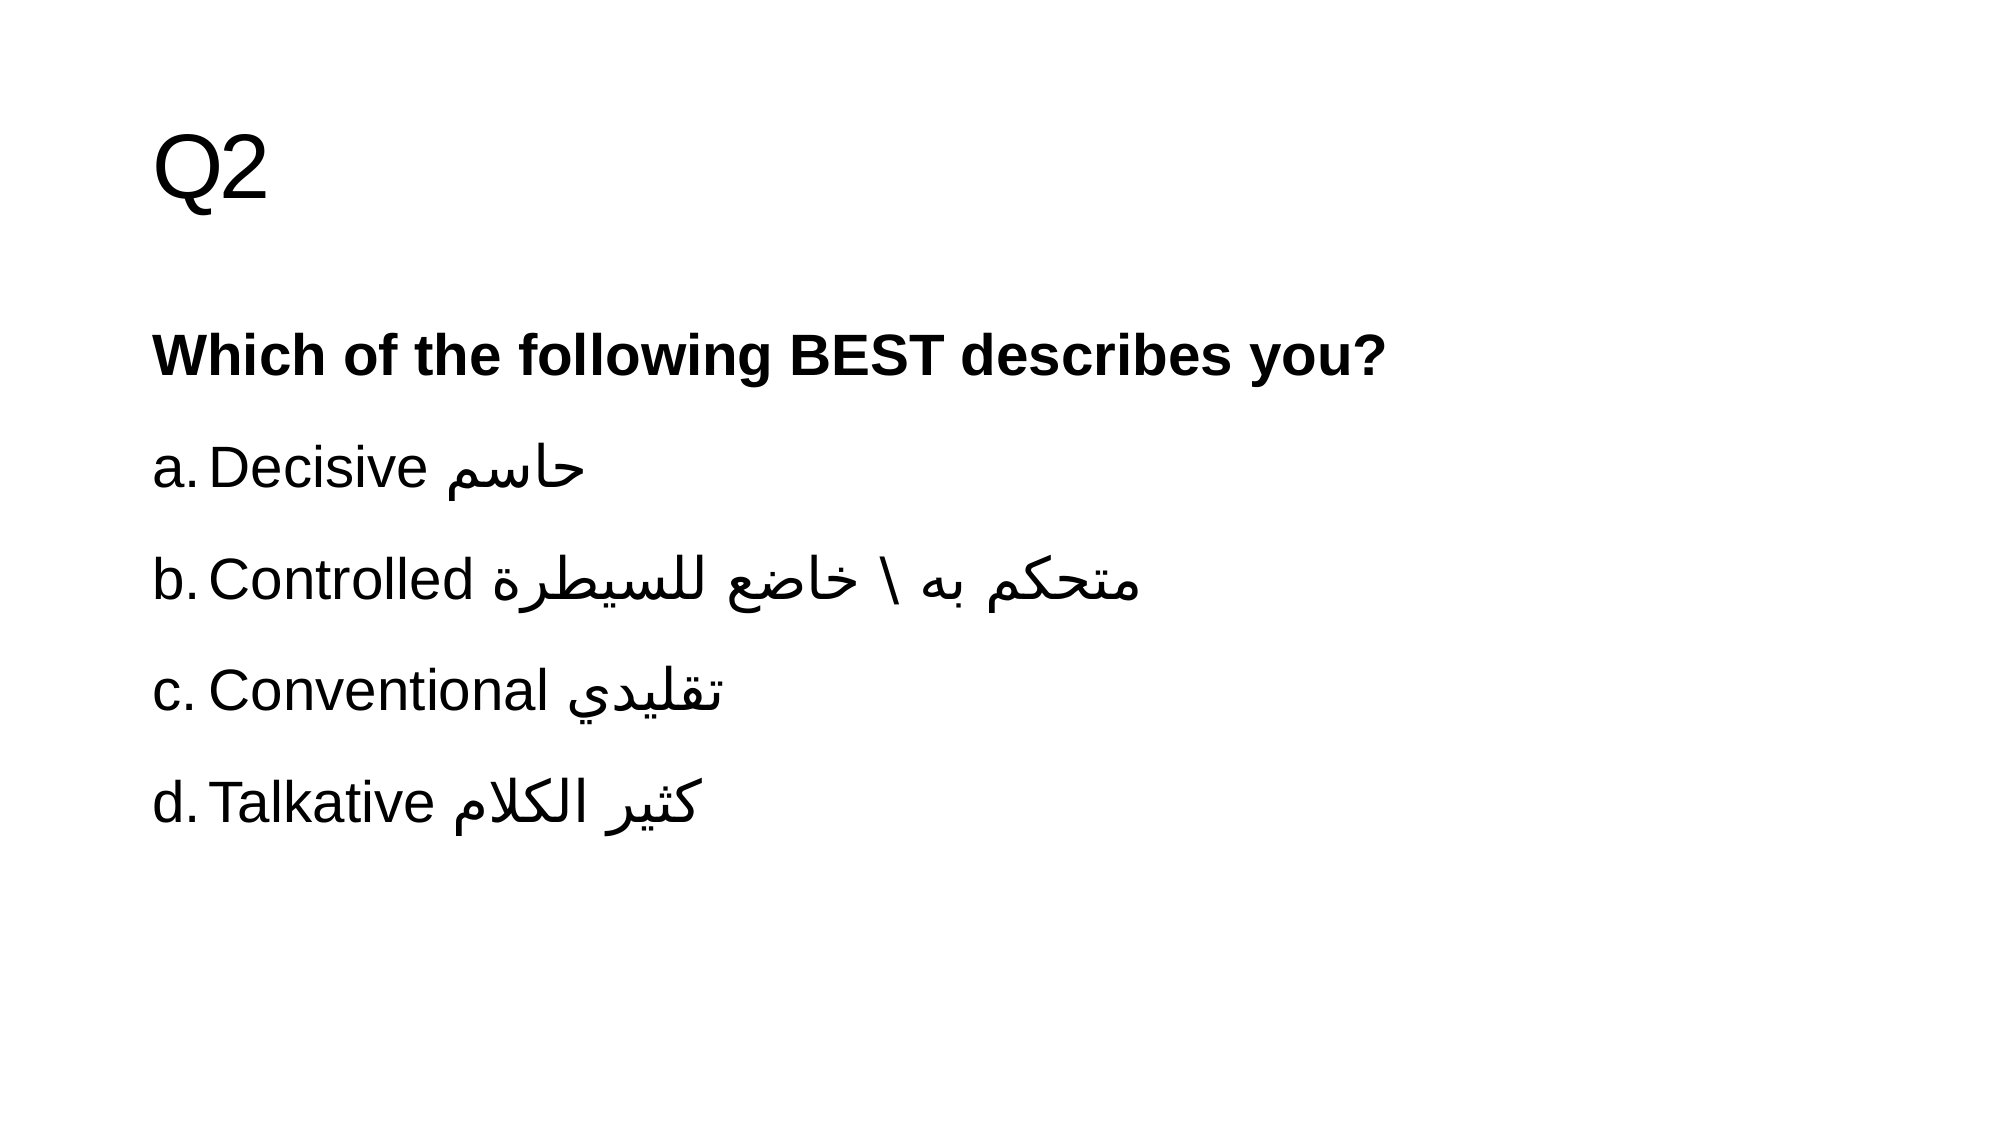

# Q2
Which of the following BEST describes you?
Decisive حاسم
Controlled متحكم به \ خاضع للسيطرة
Conventional تقليدي
Talkative كثير الكلام